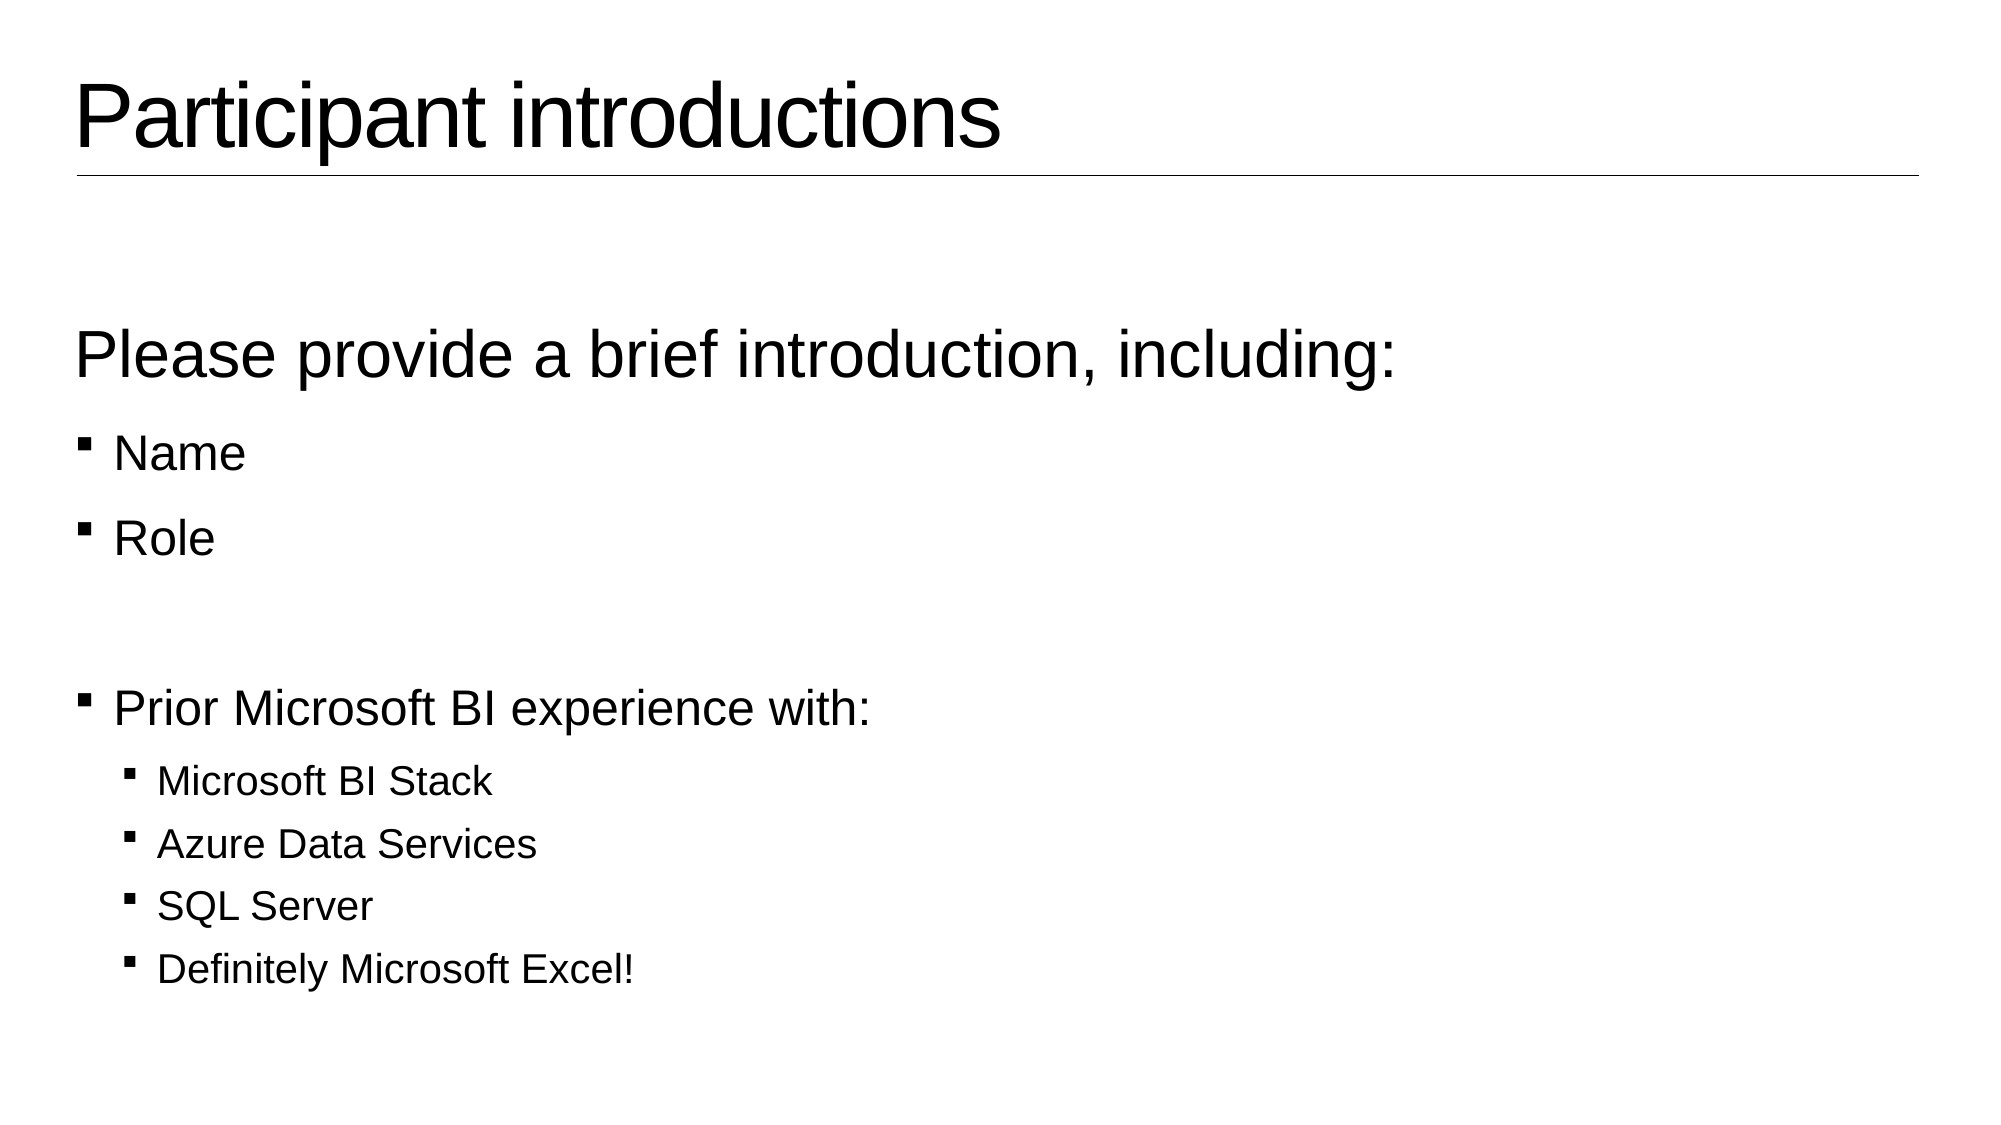

# Participant introductions

Please provide a brief introduction, including:
Name
Role

Prior Microsoft BI experience with:
Microsoft BI Stack
Azure Data Services
SQL Server
Definitely Microsoft Excel!